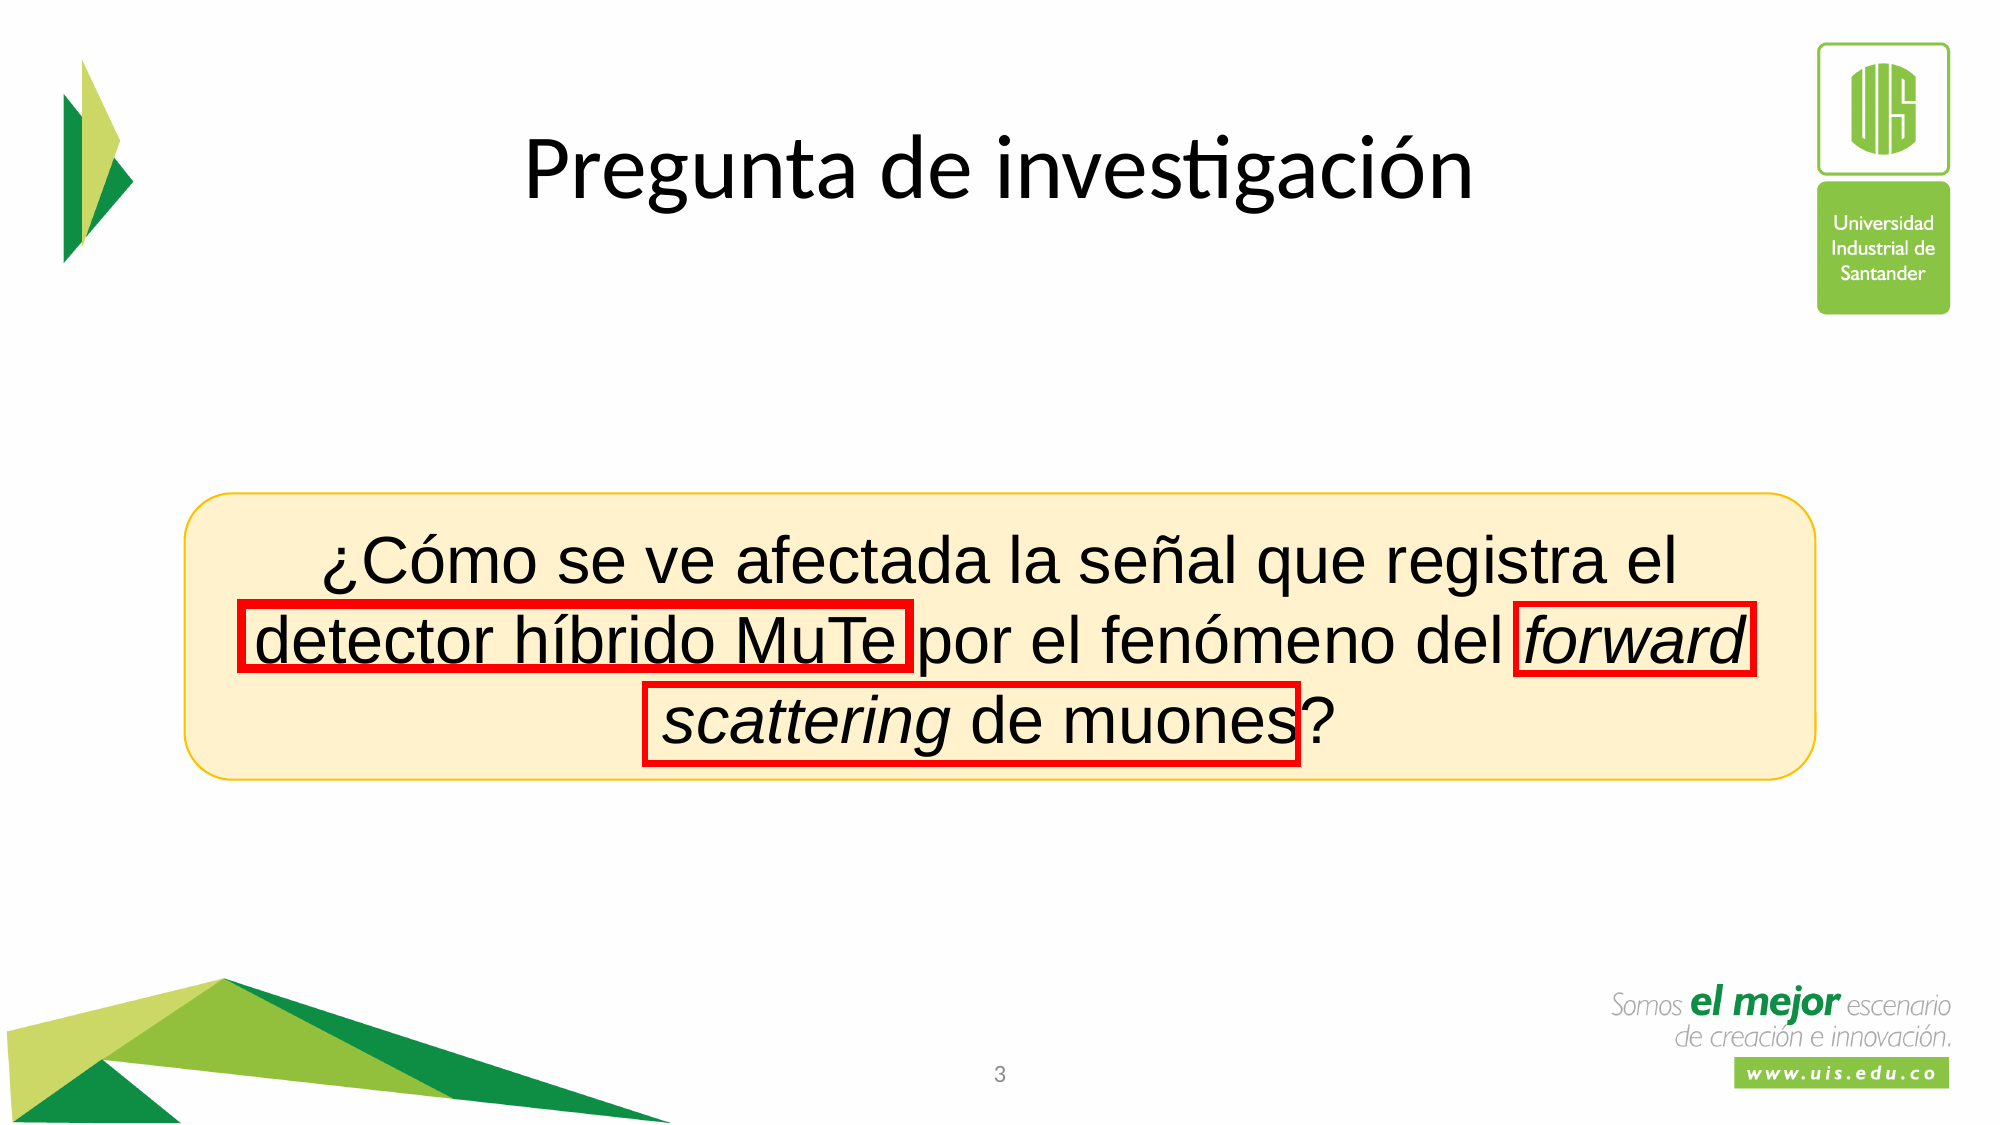

# Pregunta de investigación

¿Cómo se ve afectada la señal que registra el detector híbrido MuTe por el fenómeno del forward scattering de muones?

3